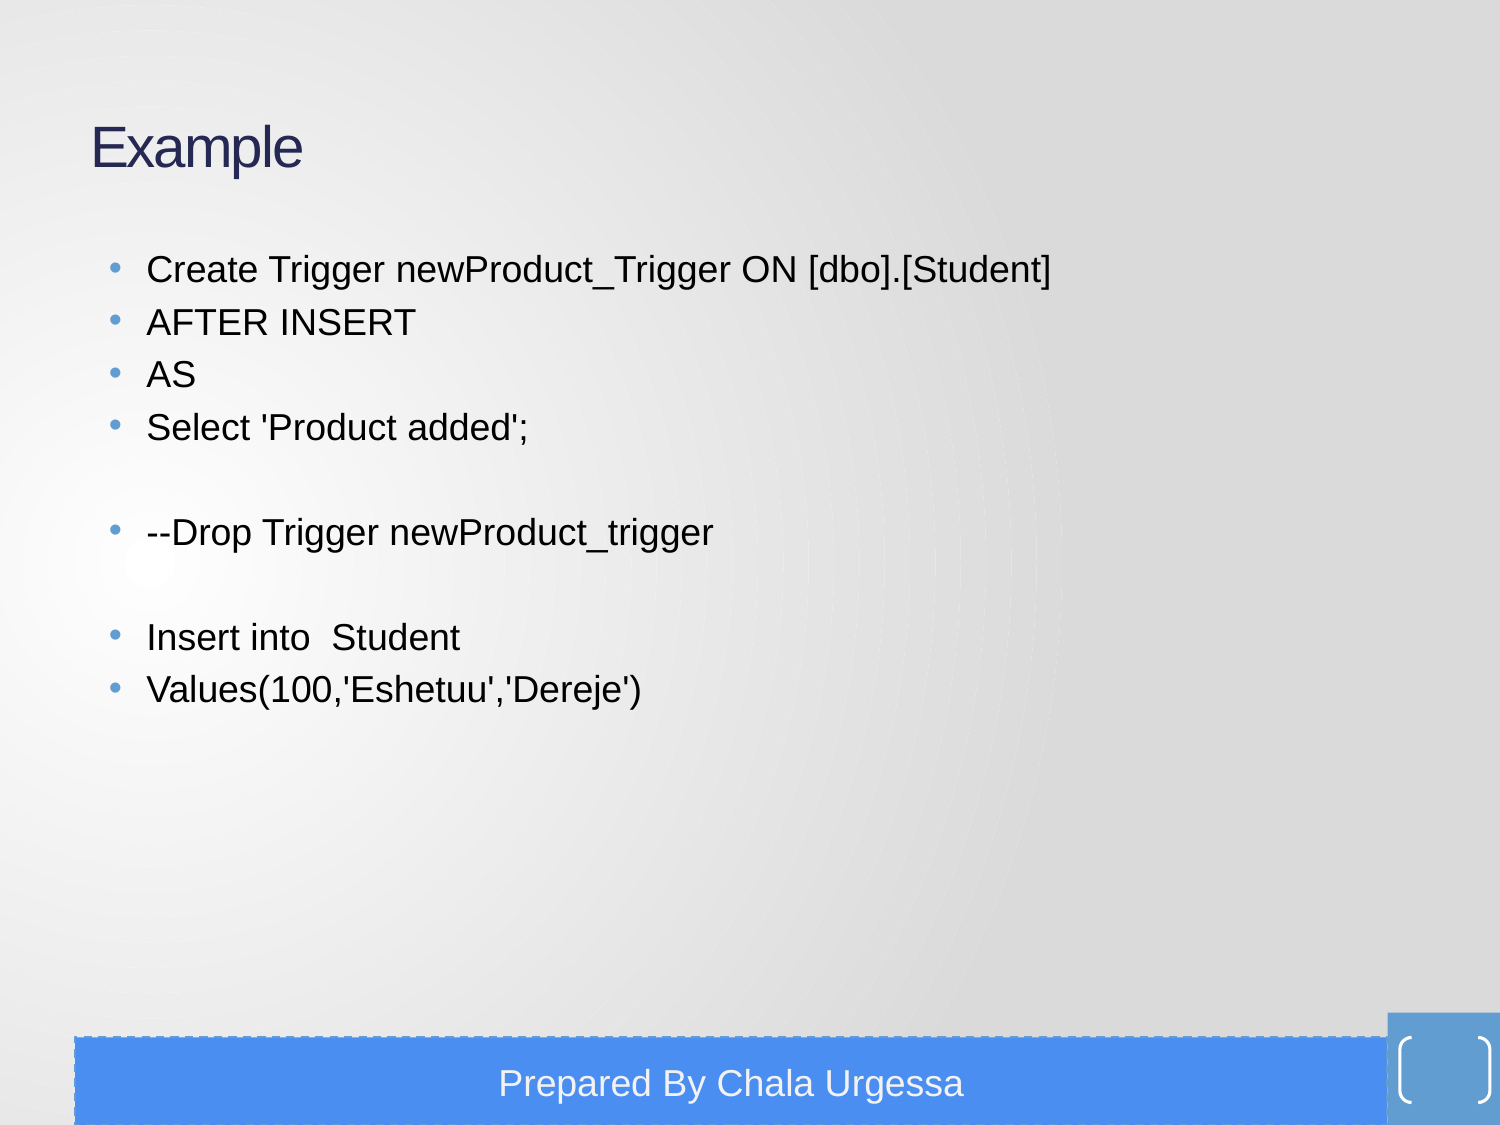

# Example
Create Trigger newProduct_Trigger ON [dbo].[Student]
AFTER INSERT
AS
Select 'Product added';

--Drop Trigger newProduct_trigger

Insert into  Student
Values(100,'Eshetuu','Dereje')

92